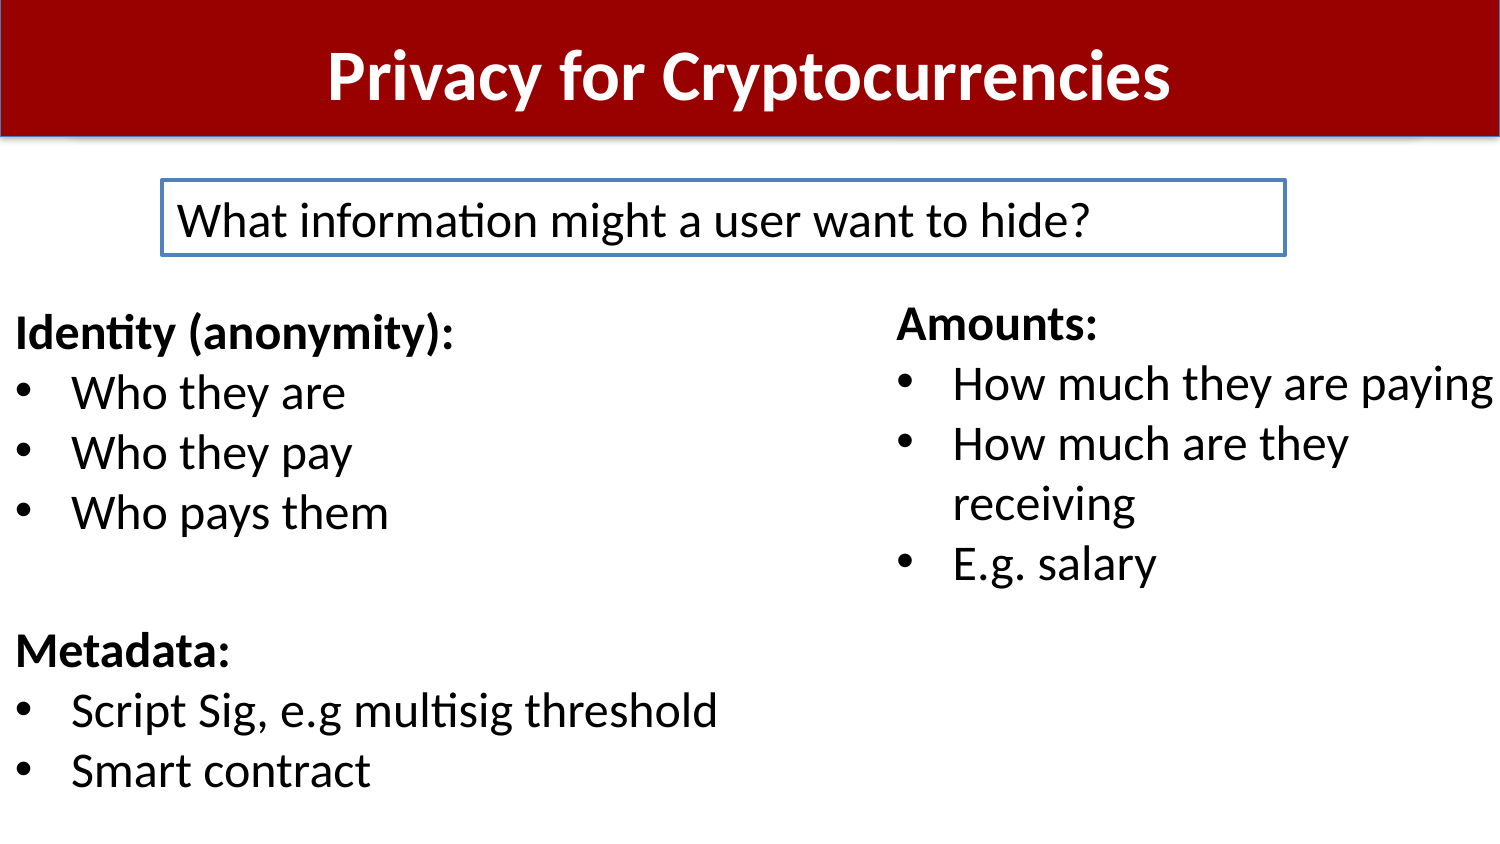

# Privacy for Cryptocurrencies
What information might a user want to hide?
Amounts:
How much they are paying
How much are they receiving
E.g. salary
Identity (anonymity):
Who they are
Who they pay
Who pays them
Metadata:
Script Sig, e.g multisig threshold
Smart contract